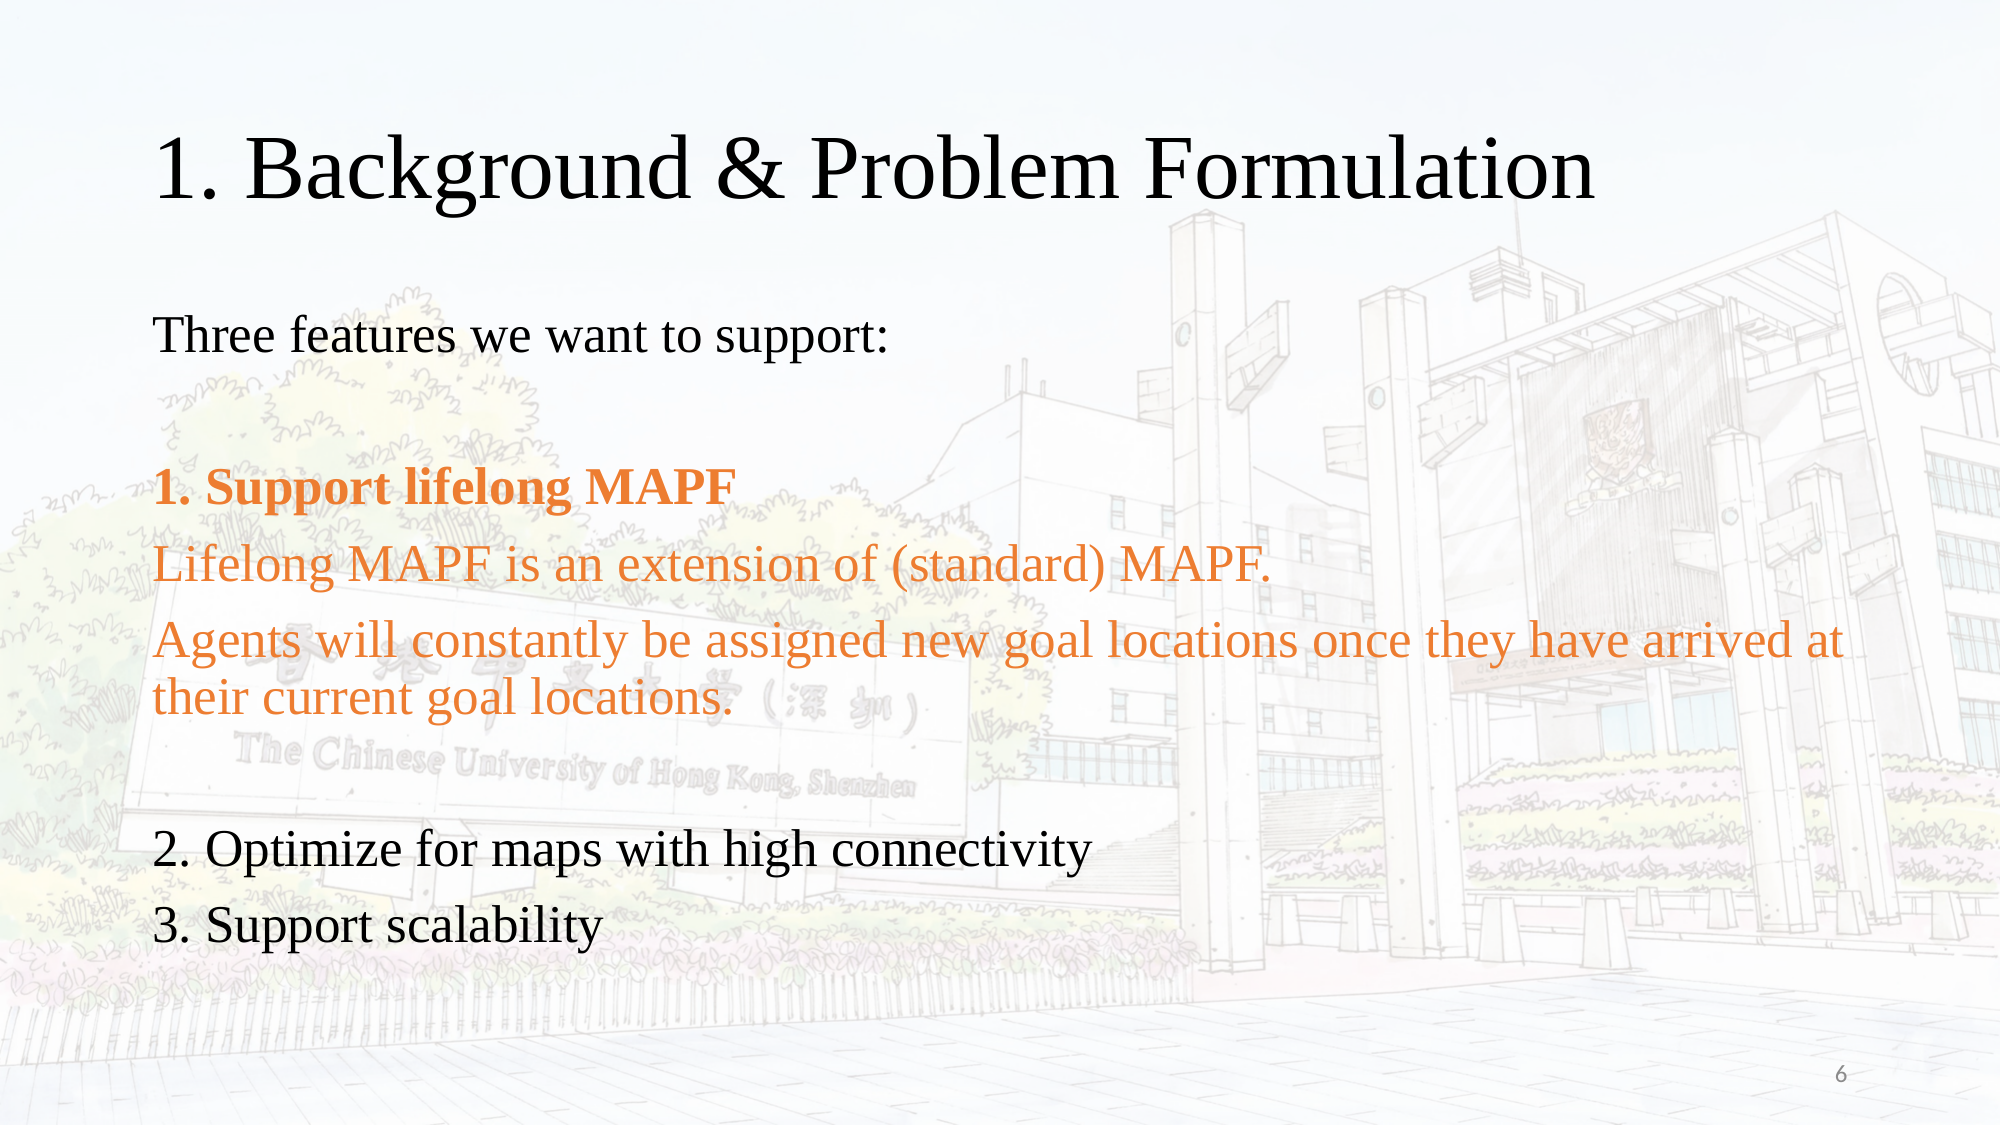

# 1. Background & Problem Formulation
Three features we want to support:

1. Support lifelong MAPF
Lifelong MAPF is an extension of (standard) MAPF.
Agents will constantly be assigned new goal locations once they have arrived at their current goal locations.

2. Optimize for maps with high connectivity
3. Support scalability

6